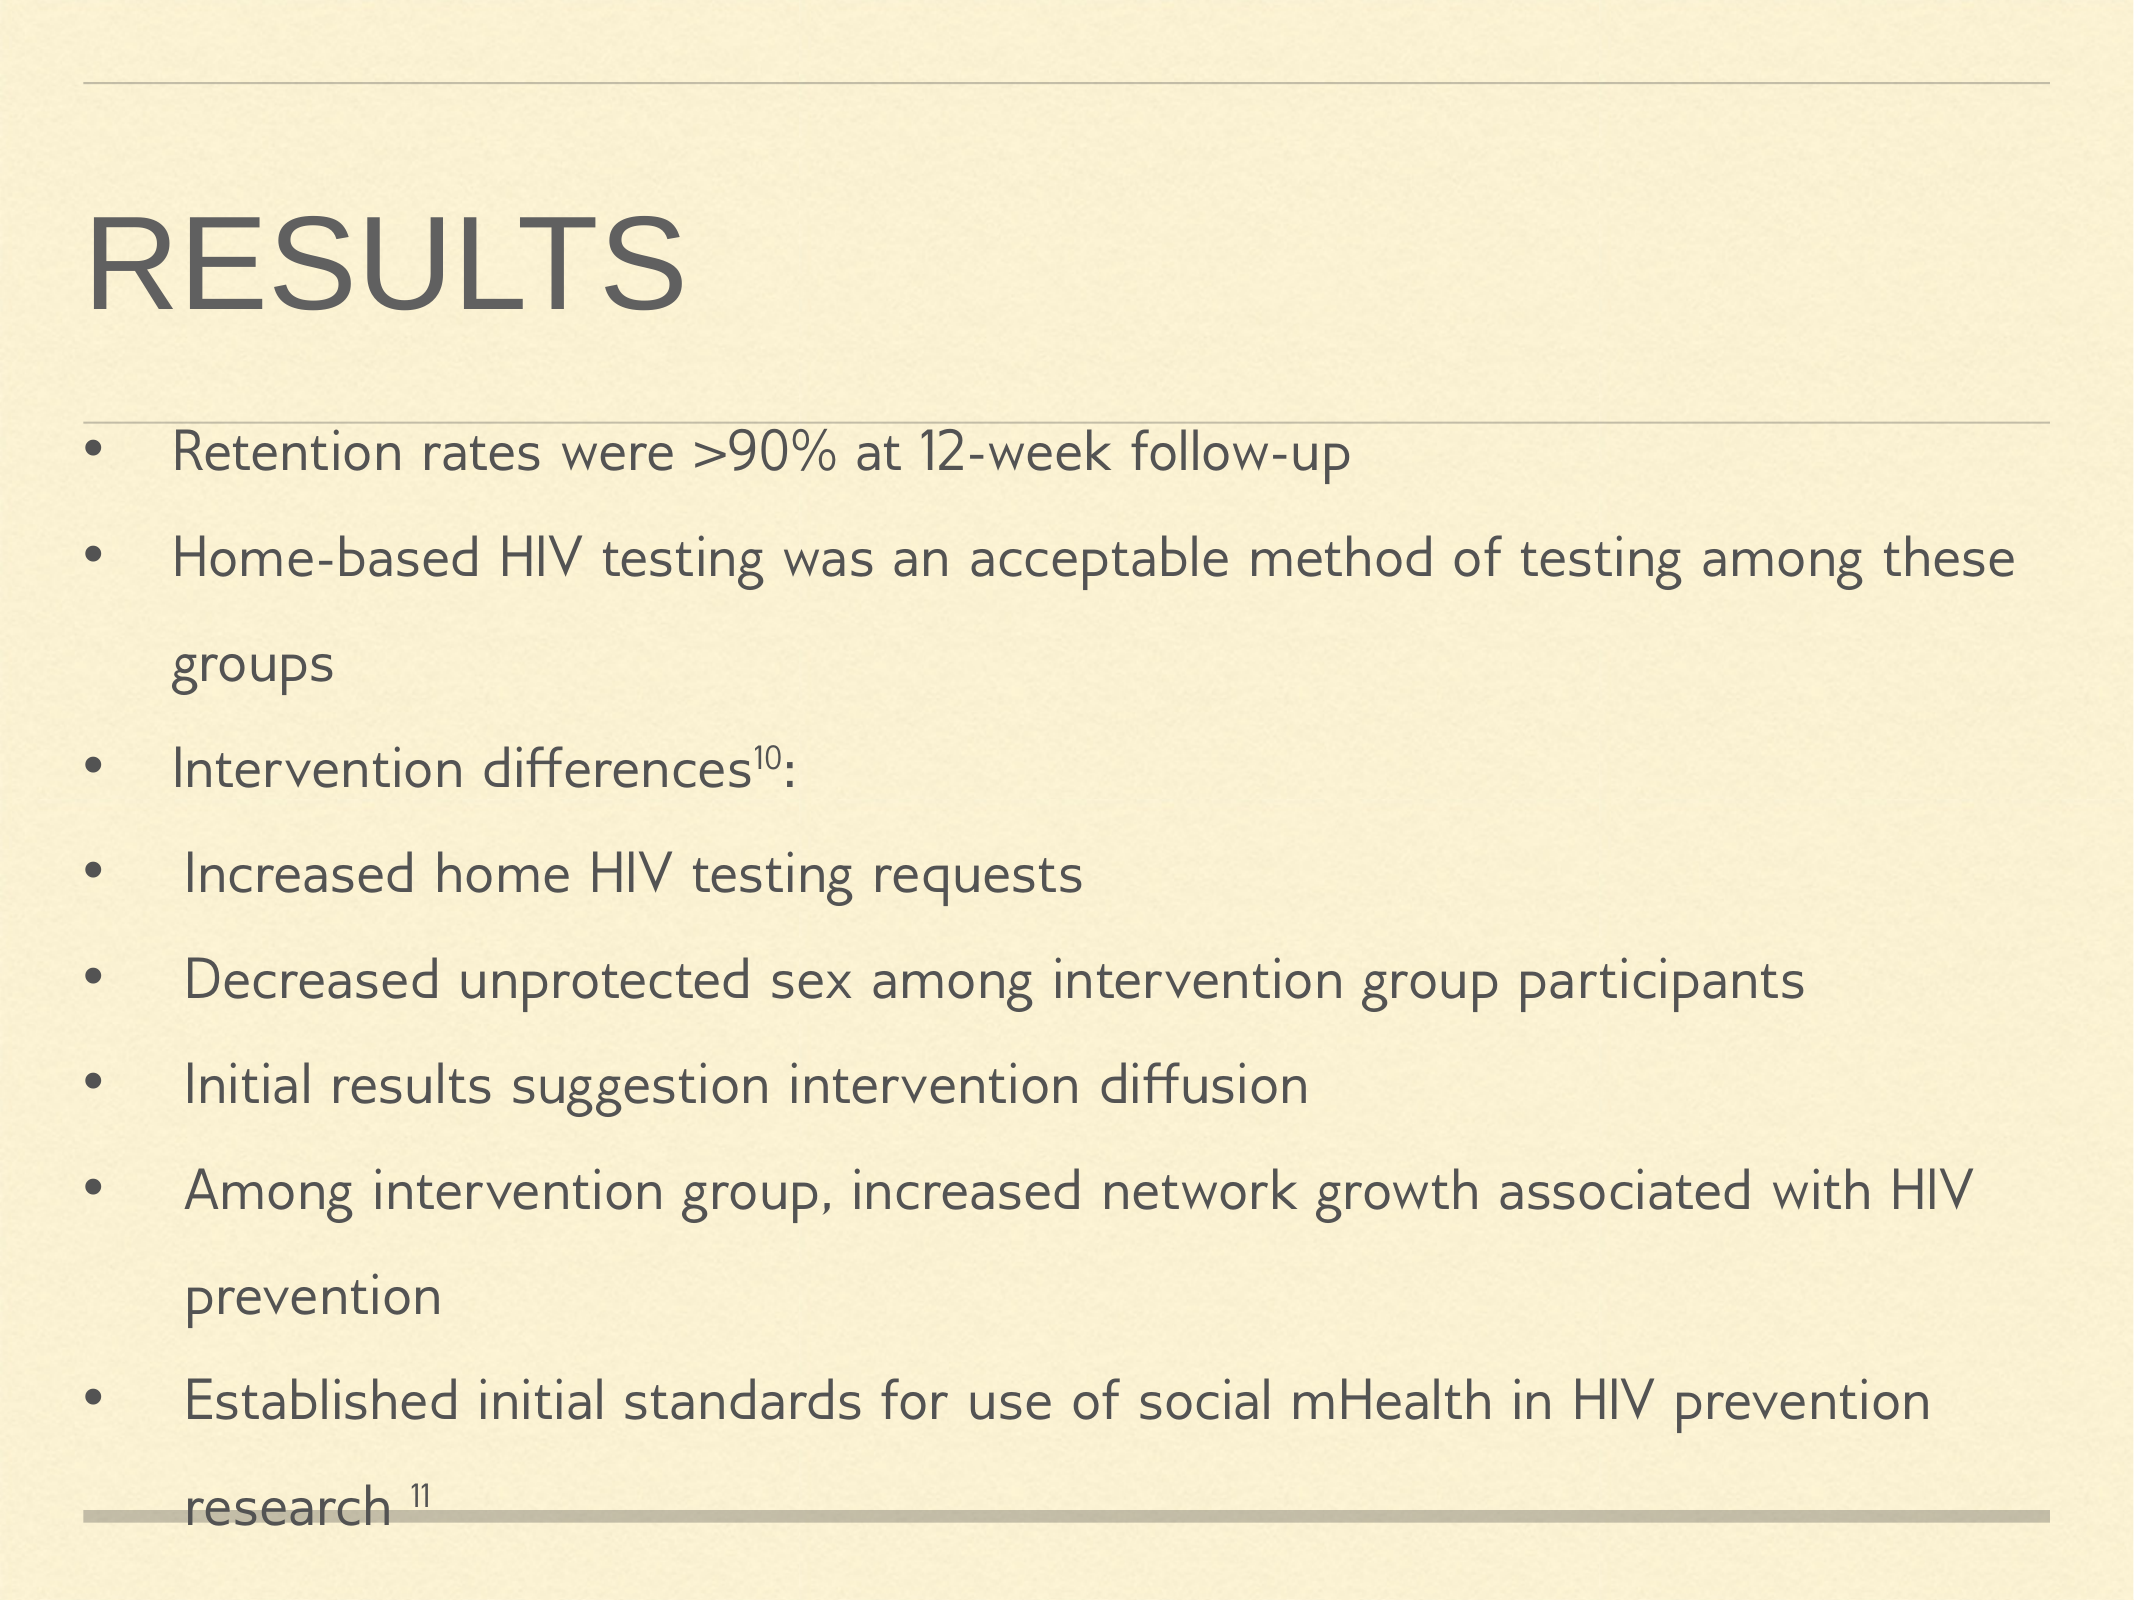

# results
Retention rates were >90% at 12-week follow-up
Home-based HIV testing was an acceptable method of testing among these groups
Intervention differences10:
Increased home HIV testing requests
Decreased unprotected sex among intervention group participants
Initial results suggestion intervention diffusion
Among intervention group, increased network growth associated with HIV prevention
Established initial standards for use of social mHealth in HIV prevention research 11